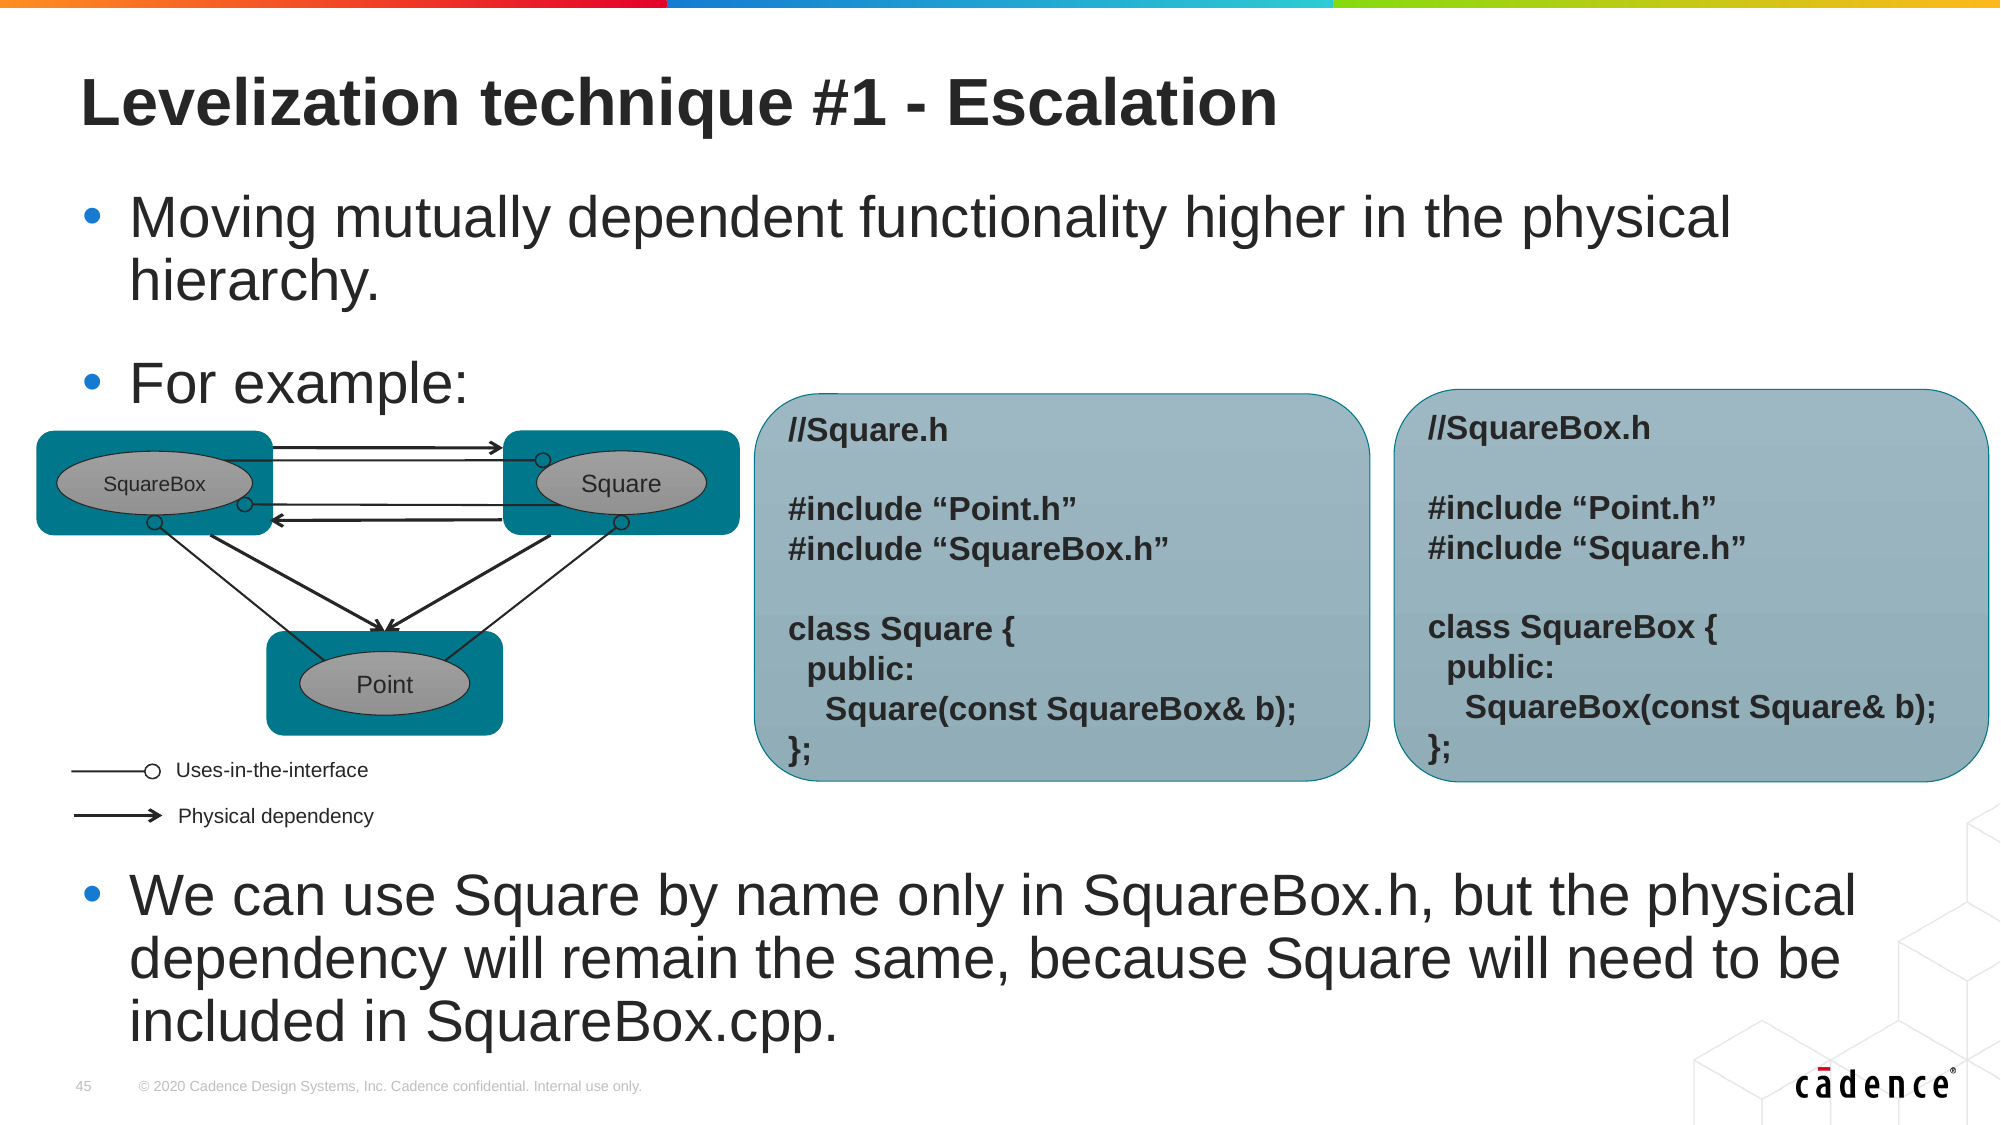

# Levelization technique #1 - Escalation
Moving mutually dependent functionality higher in the physical hierarchy.
For example:

We can use Square by name only in SquareBox.h, but the physical dependency will remain the same, because Square will need to be included in SquareBox.cpp.
//SquareBox.h

#include “Point.h”
#include “Square.h”

class SquareBox {
  public:
    SquareBox(const Square& b);
};
//Square.h

#include “Point.h”
#include “SquareBox.h”

class Square {
  public:
    Square(const SquareBox& b);
};

Square
SquareBox

Point
Uses-in-the-interface

Physical dependency